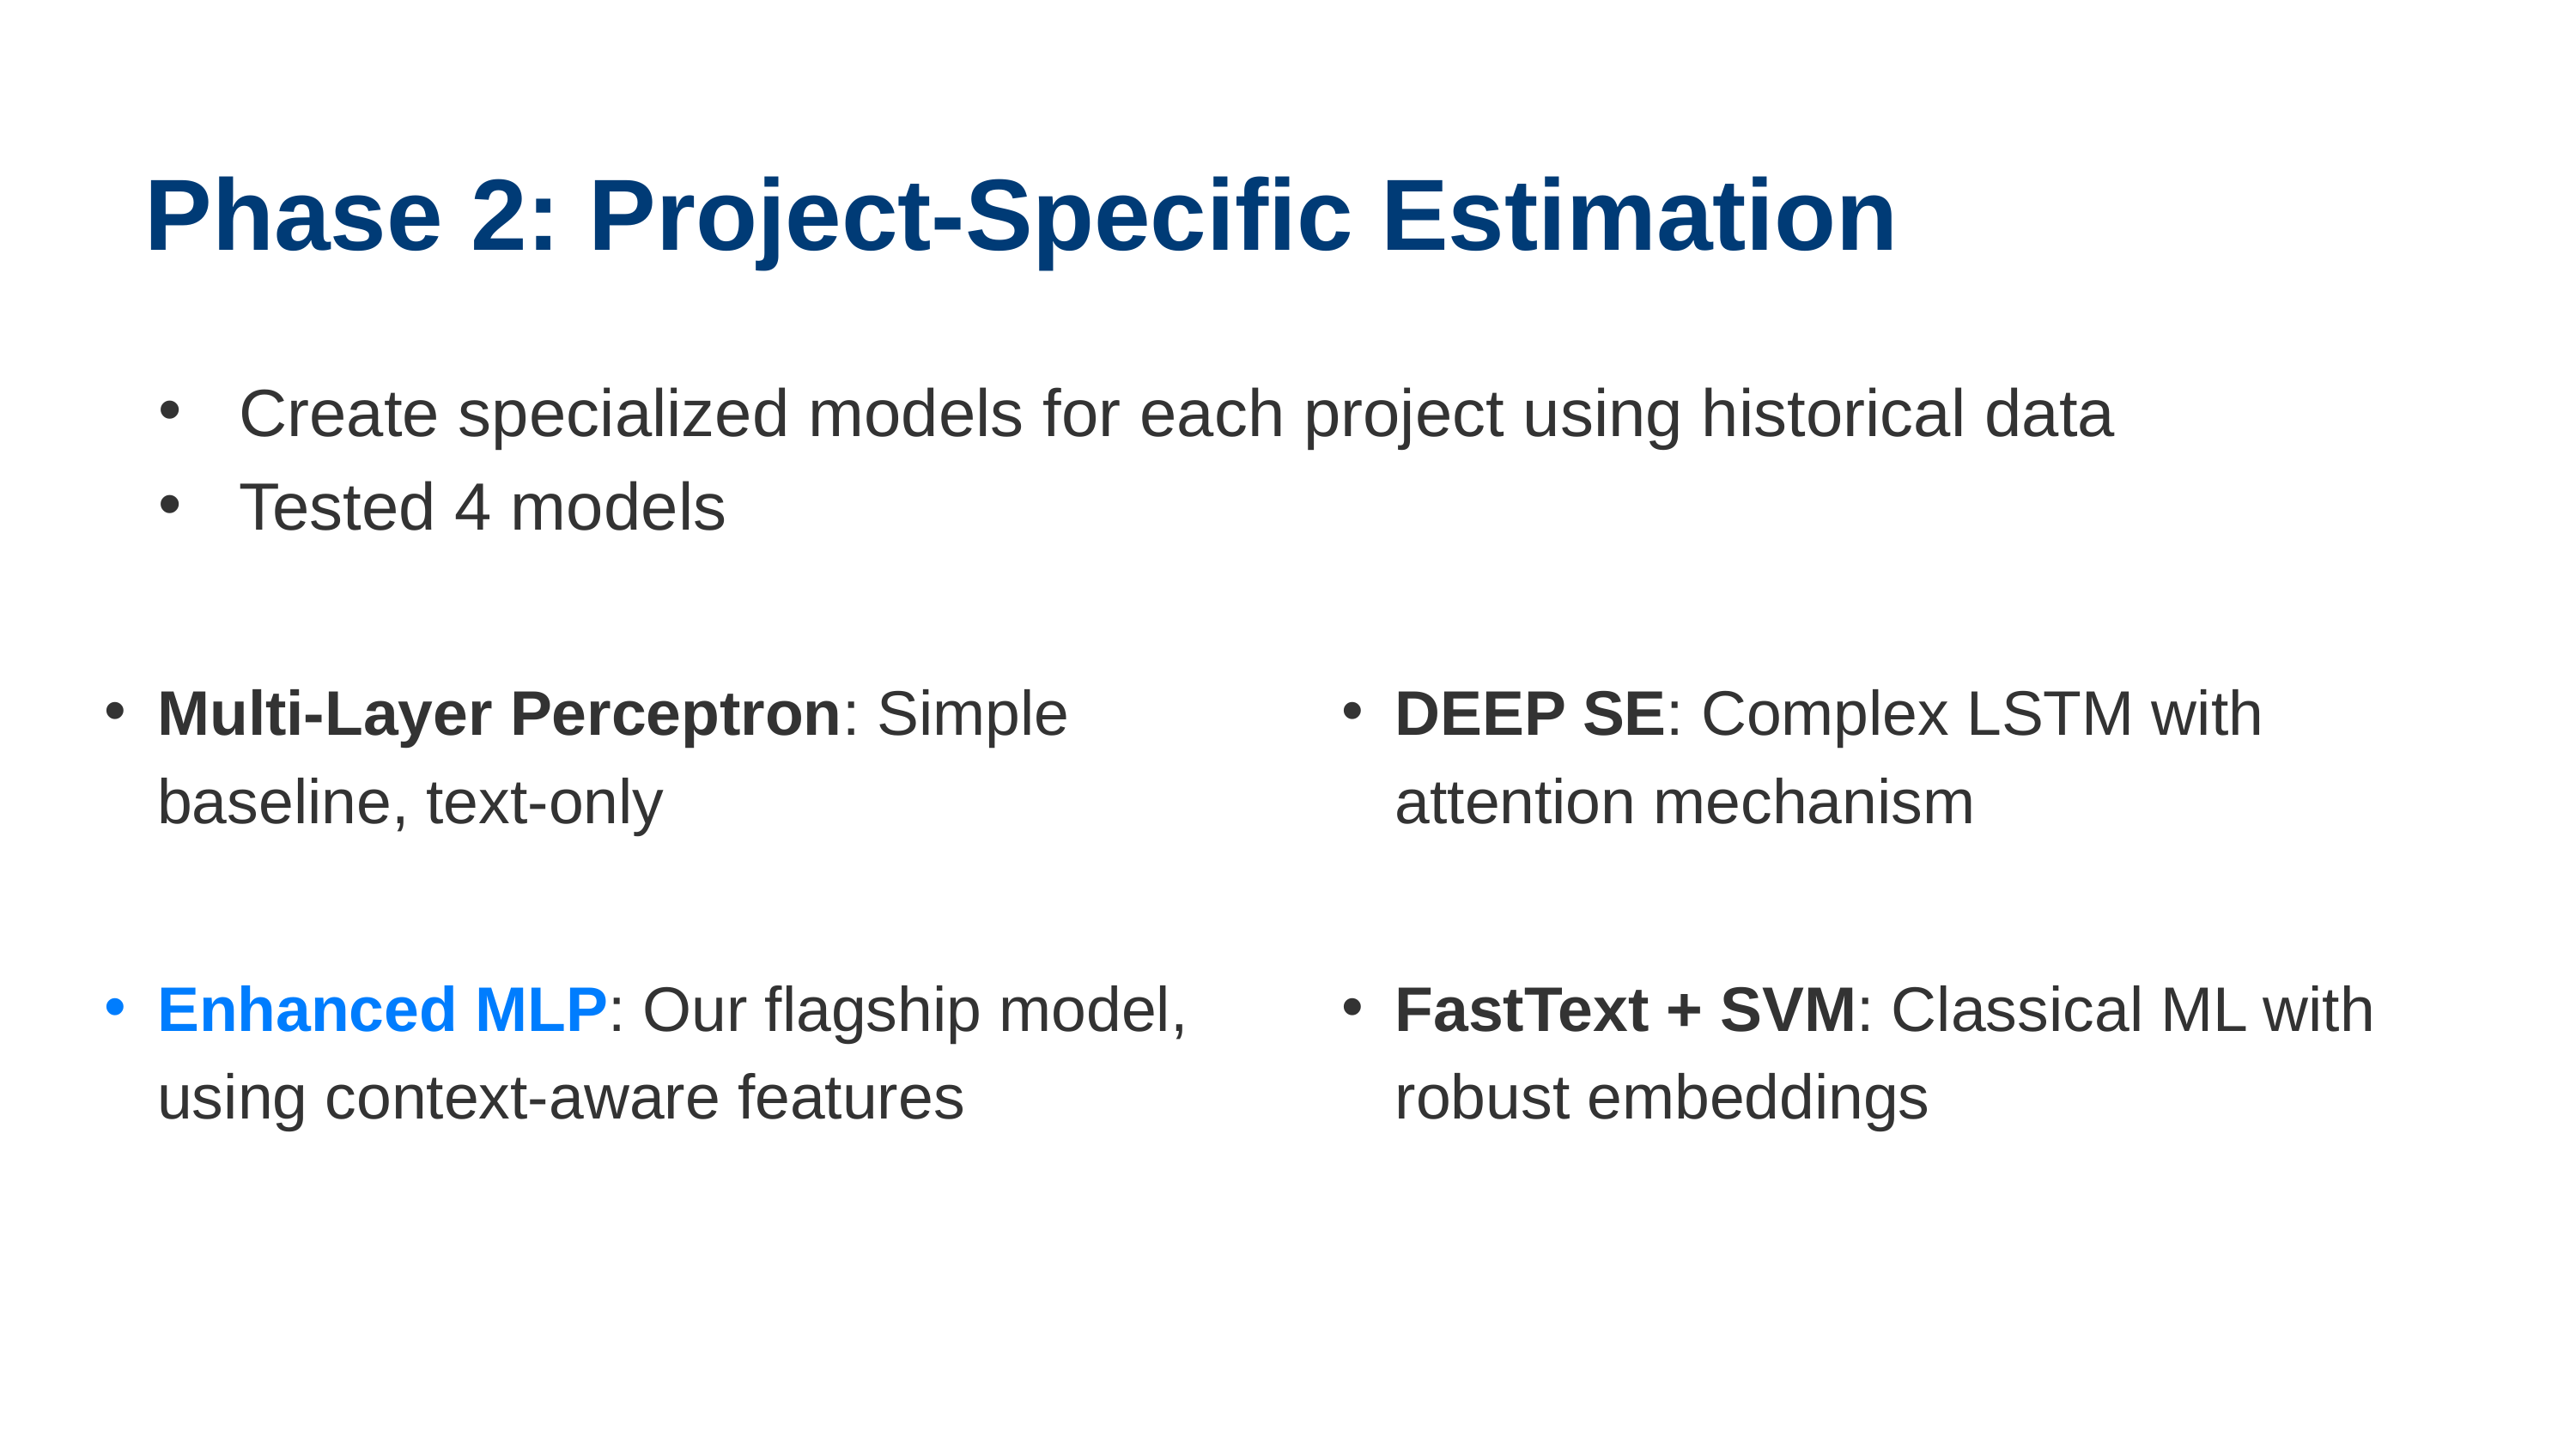

Phase 2: Project-Specific Estimation
Create specialized models for each project using historical data
Tested 4 models
Multi-Layer Perceptron: Simple baseline, text-only
DEEP SE: Complex LSTM with attention mechanism
Enhanced MLP: Our flagship model, using context-aware features
FastText + SVM: Classical ML with robust embeddings